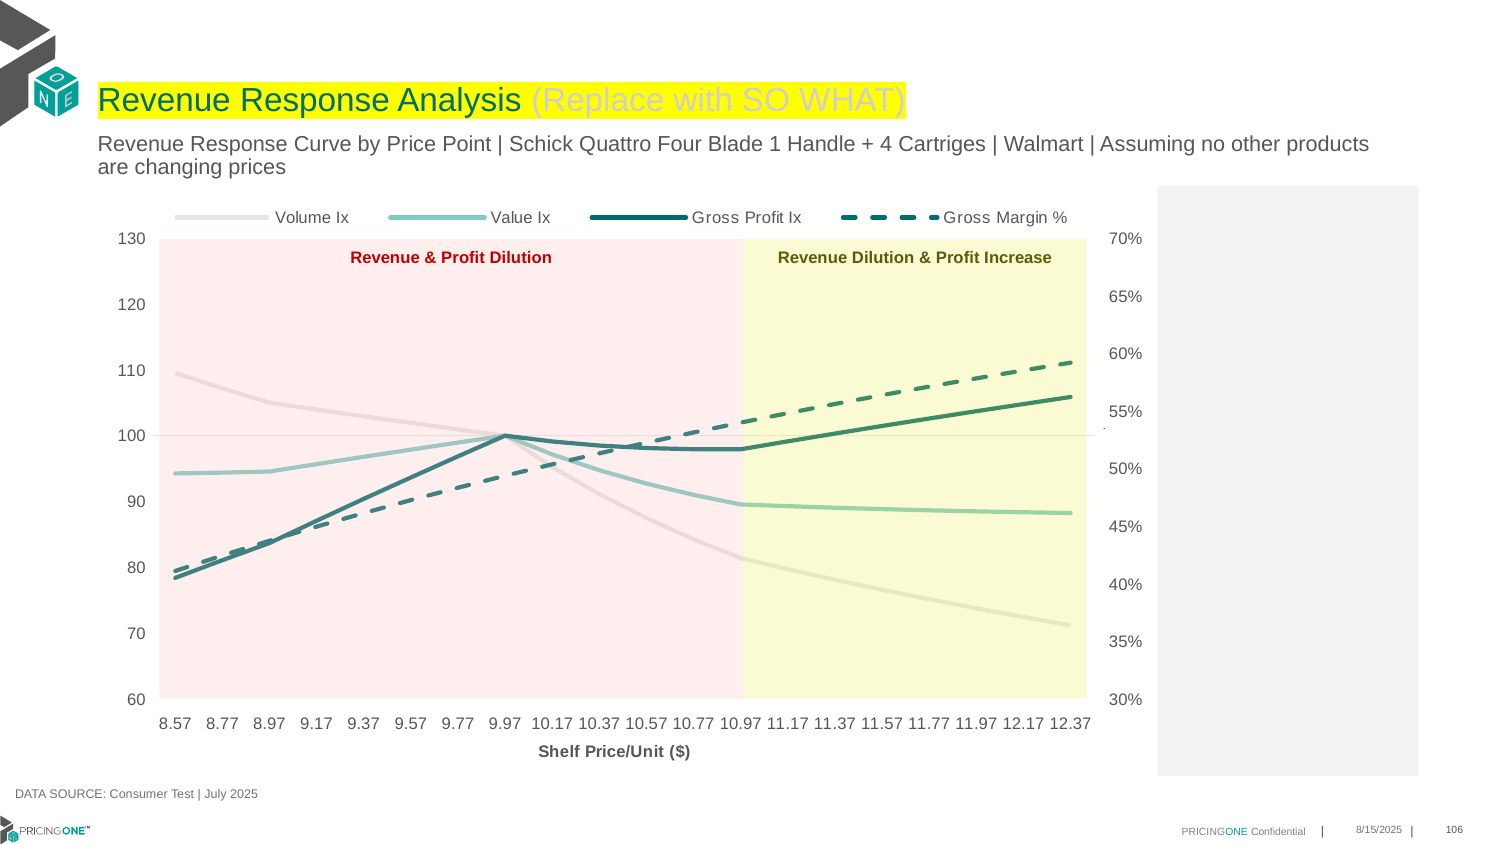

# Revenue Response Analysis (Replace with SO WHAT)

Revenue Response Curve by Price Point | Schick Quattro Four Blade 1 Handle + 4 Cartriges | Walmart | Assuming no other products are changing prices

### Chart:

| Category | Volume Ix | Value Ix | Gross Profit Ix | Gross Margin % |
|---|---|---|---|---|
| 8.57 | 109.5346729399949 | 94.25370987528714 | 78.38145434768661 | 0.41101494040589326 |
| 8.77 | 107.19329028856075 | 94.37862000761972 | 81.06132222749606 | 0.4244467547637975 |
| 8.97 | 105.00723985263565 | 94.54962703986133 | 83.67470253754541 | 0.4372796030410821 |
| 9.17 | 103.95749603385394 | 95.67581475296798 | 87.06207307872994 | 0.44955267603909543 |
| 9.37 | 102.93282118538278 | 96.78334940228375 | 90.3861534396184 | 0.4613018184929036 |
| 9.57 | 101.93227158226689 | 97.87284299257017 | 93.64913228561565 | 0.4725598787124876 |
| 9.77 | 100.9549494006859 | 98.94487613744654 | 96.85308894181563 | 0.48335701527927405 |
| 9.97 | 100.0 | 100.0 | 100.0 | 0.49372096682833566 |
| 10.17 | 95.23610838999949 | 97.14389521164595 | 99.105608890774 | 0.5036772899978865 |
| 10.37 | 91.08685035104055 | 94.7355953433343 | 98.4886776412522 | 0.513249569843636 |
| 10.57 | 87.45176488772086 | 92.70561797431098 | 98.11141868124518 | 0.522459606365043 |
| 10.77 | 84.24416028342941 | 90.99130135954897 | 97.93572437250936 | 0.5313275802487006 |
| 10.97 | 81.39164741298755 | 89.53876700784907 | 97.92660593595109 | 0.5398722004811765 |
| 11.17 | 79.70303655676554 | 89.27145790942257 | 99.13333112151332 | 0.5481108361037158 |
| 11.37 | 78.10085957507383 | 89.03524949709073 | 100.31385465036226 | 0.556059634061434 |
| 11.57 | 76.57834283919433 | 88.82745705065493 | 101.46973674212816 | 0.5637336248296029 |
| 11.77 | 75.12938063810157 | 88.64564412750524 | 102.60234890874642 | 0.5711468172709012 |
| 11.97 | 73.74846561200182 | 88.48760553471185 | 103.71291181221656 | 0.5783122839831667 |
| 12.17 | 72.43062477793943 | 88.35134883287847 | 104.8025242545658 | 0.5852422382315946 |
| 12.37 | 71.17136136449227 | 88.23507541521704 | 105.87218521331245 | 0.5919481034178258 |
Revenue & Profit Dilution
Revenue Dilution & Profit Increase

DATA SOURCE: Consumer Test | July 2025

8/15/2025
106